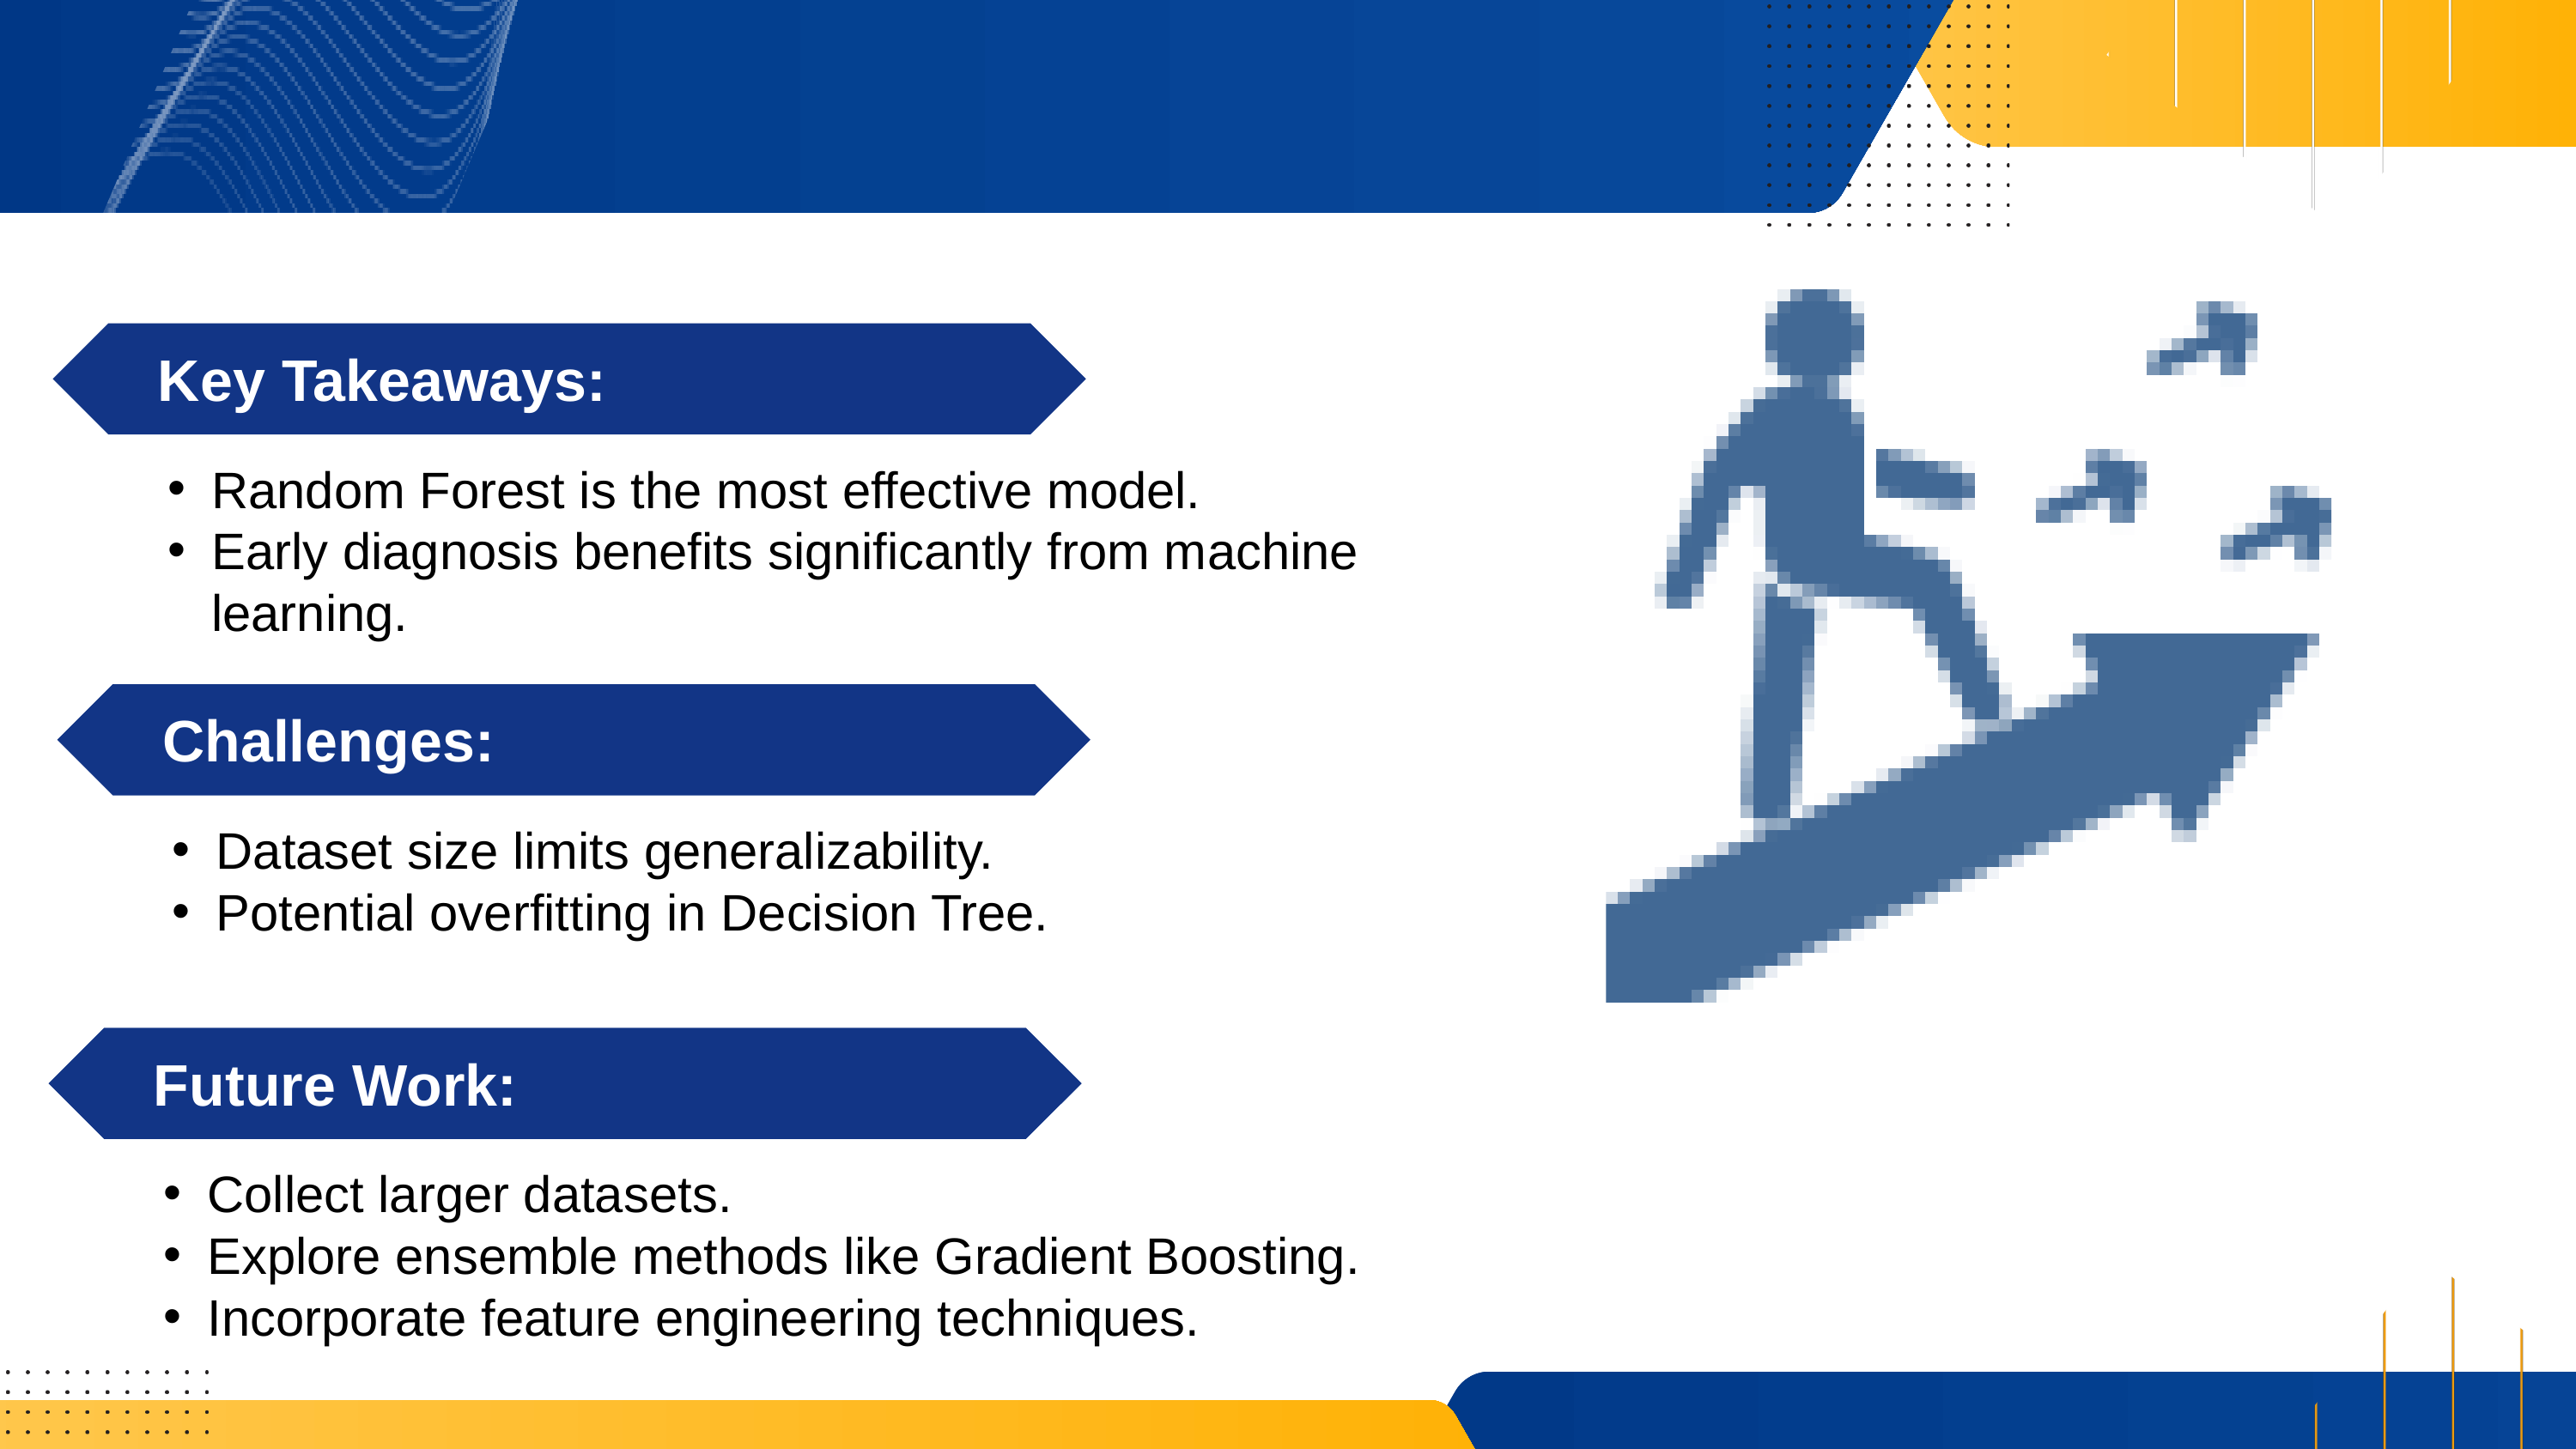

Key Takeaways:
Random Forest is the most effective model.
Early diagnosis benefits significantly from machine learning.

Challenges:
Dataset size limits generalizability.
Potential overfitting in Decision Tree.

Future Work:
Collect larger datasets.
Explore ensemble methods like Gradient Boosting.
Incorporate feature engineering techniques.